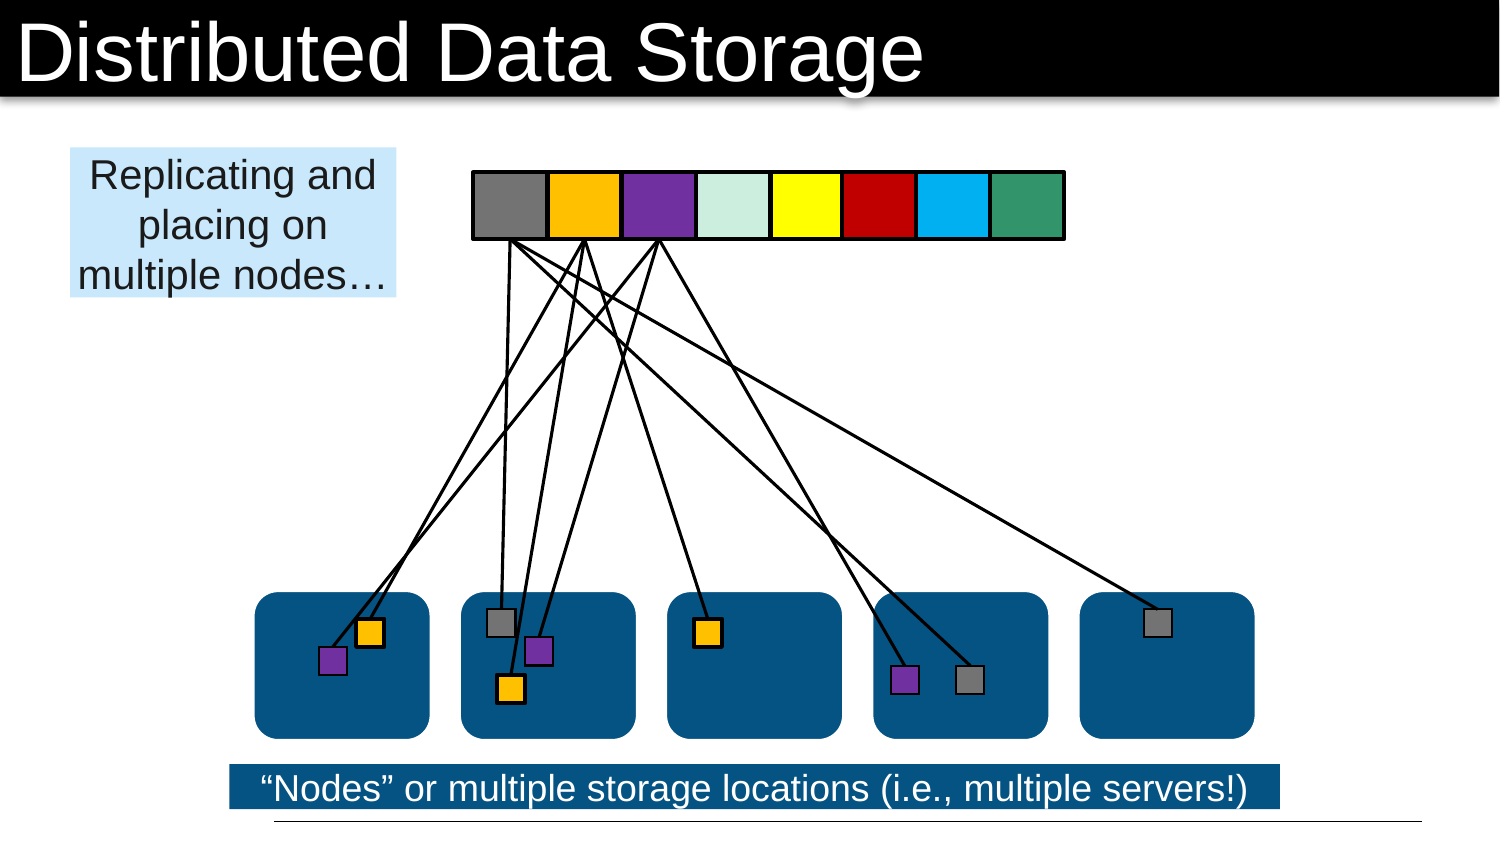

# Distributed Data Storage
Replicating and placing on multiple nodes…

“Nodes” or multiple storage locations (i.e., multiple servers!)